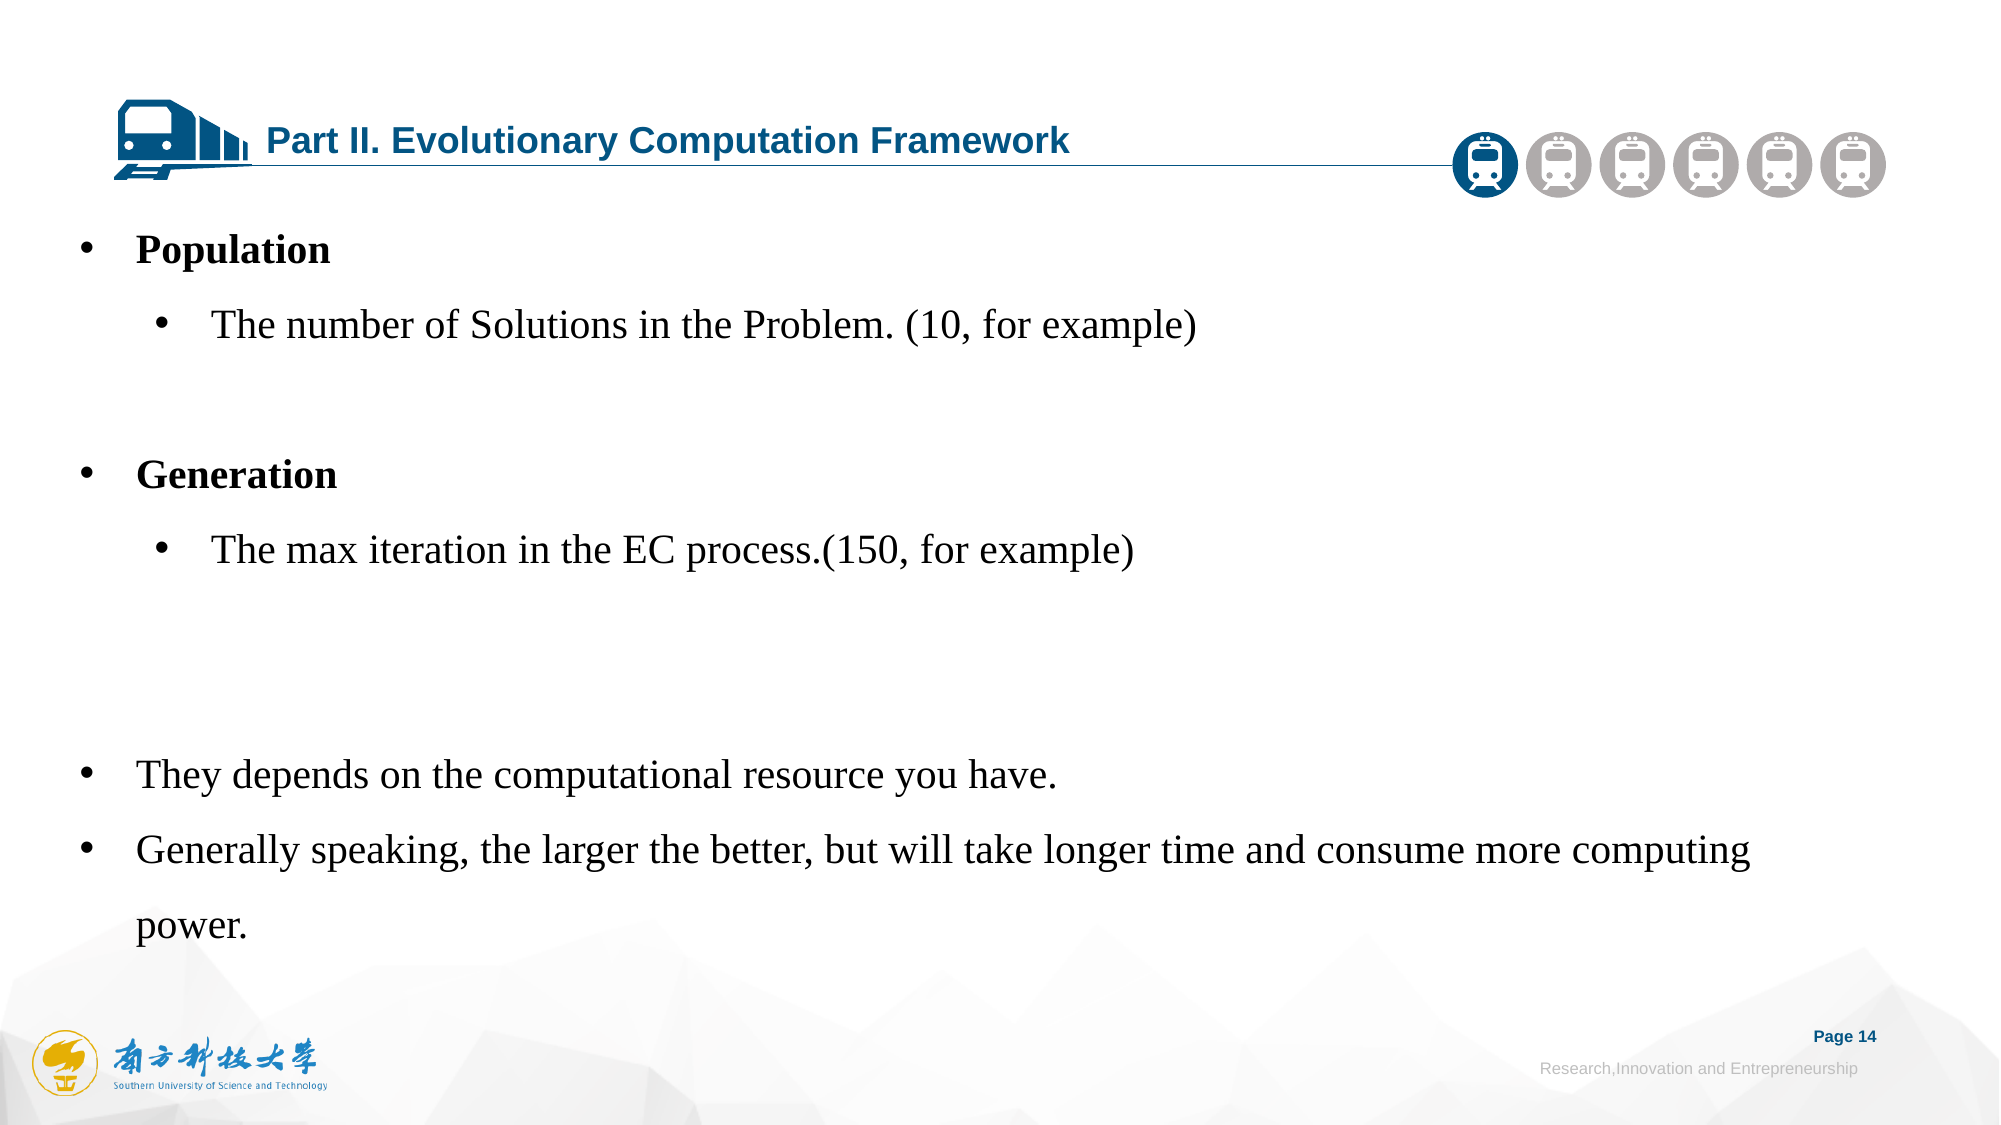

Part II. Evolutionary Computation Framework
Population
The number of Solutions in the Problem. (10, for example)

Generation
The max iteration in the EC process.(150, for example)

They depends on the computational resource you have.
Generally speaking, the larger the better, but will take longer time and consume more computing power.
Page 14
Research,Innovation and Entrepreneurship